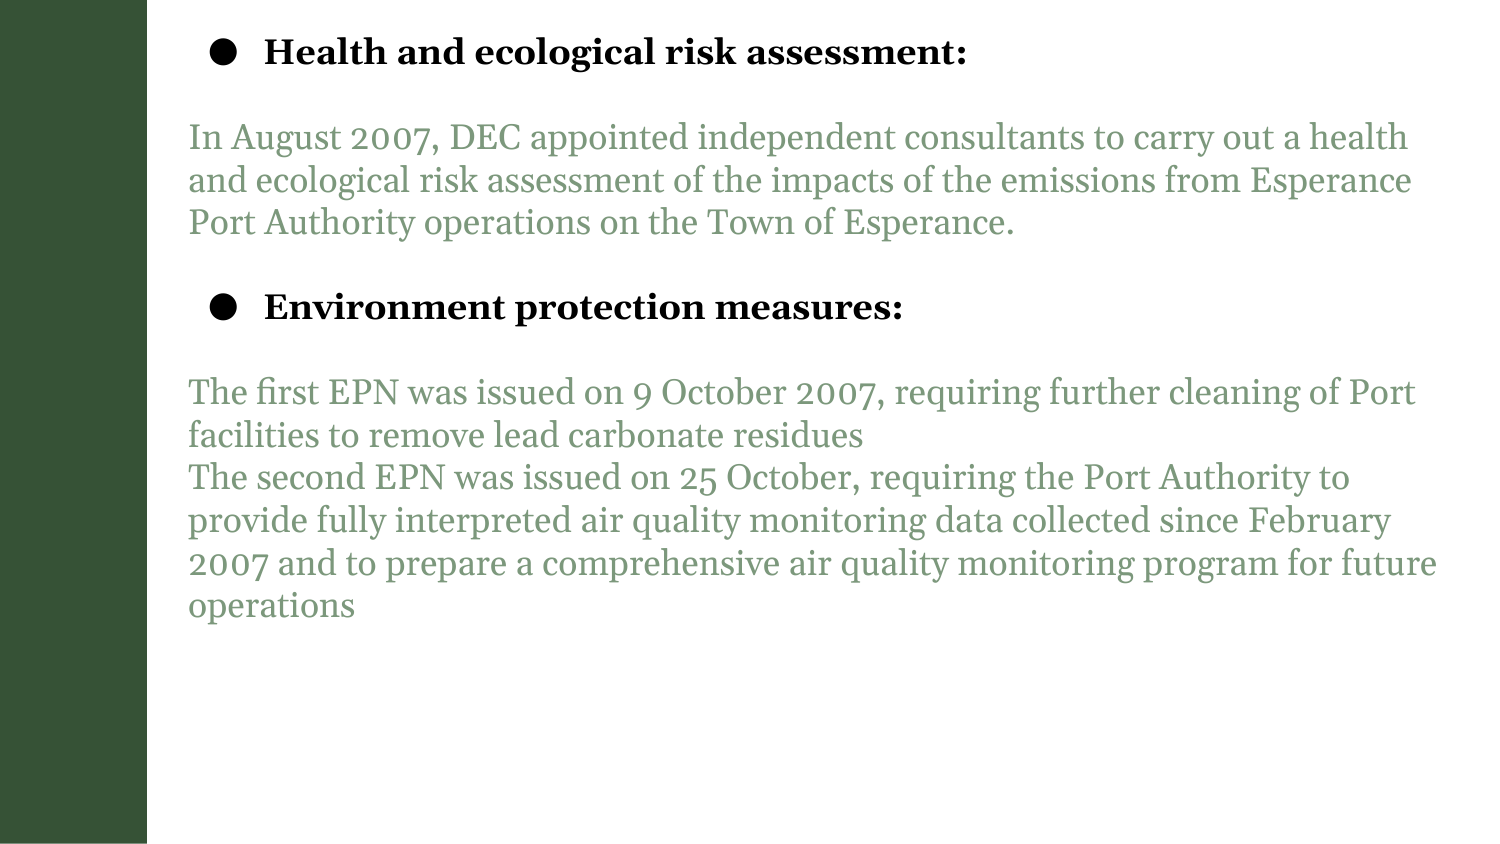

Health and ecological risk assessment:

In August 2007, DEC appointed independent consultants to carry out a health and ecological risk assessment of the impacts of the emissions from Esperance Port Authority operations on the Town of Esperance.

Environment protection measures:

The first EPN was issued on 9 October 2007, requiring further cleaning of Port facilities to remove lead carbonate residues
The second EPN was issued on 25 October, requiring the Port Authority to provide fully interpreted air quality monitoring data collected since February 2007 and to prepare a comprehensive air quality monitoring program for future operations